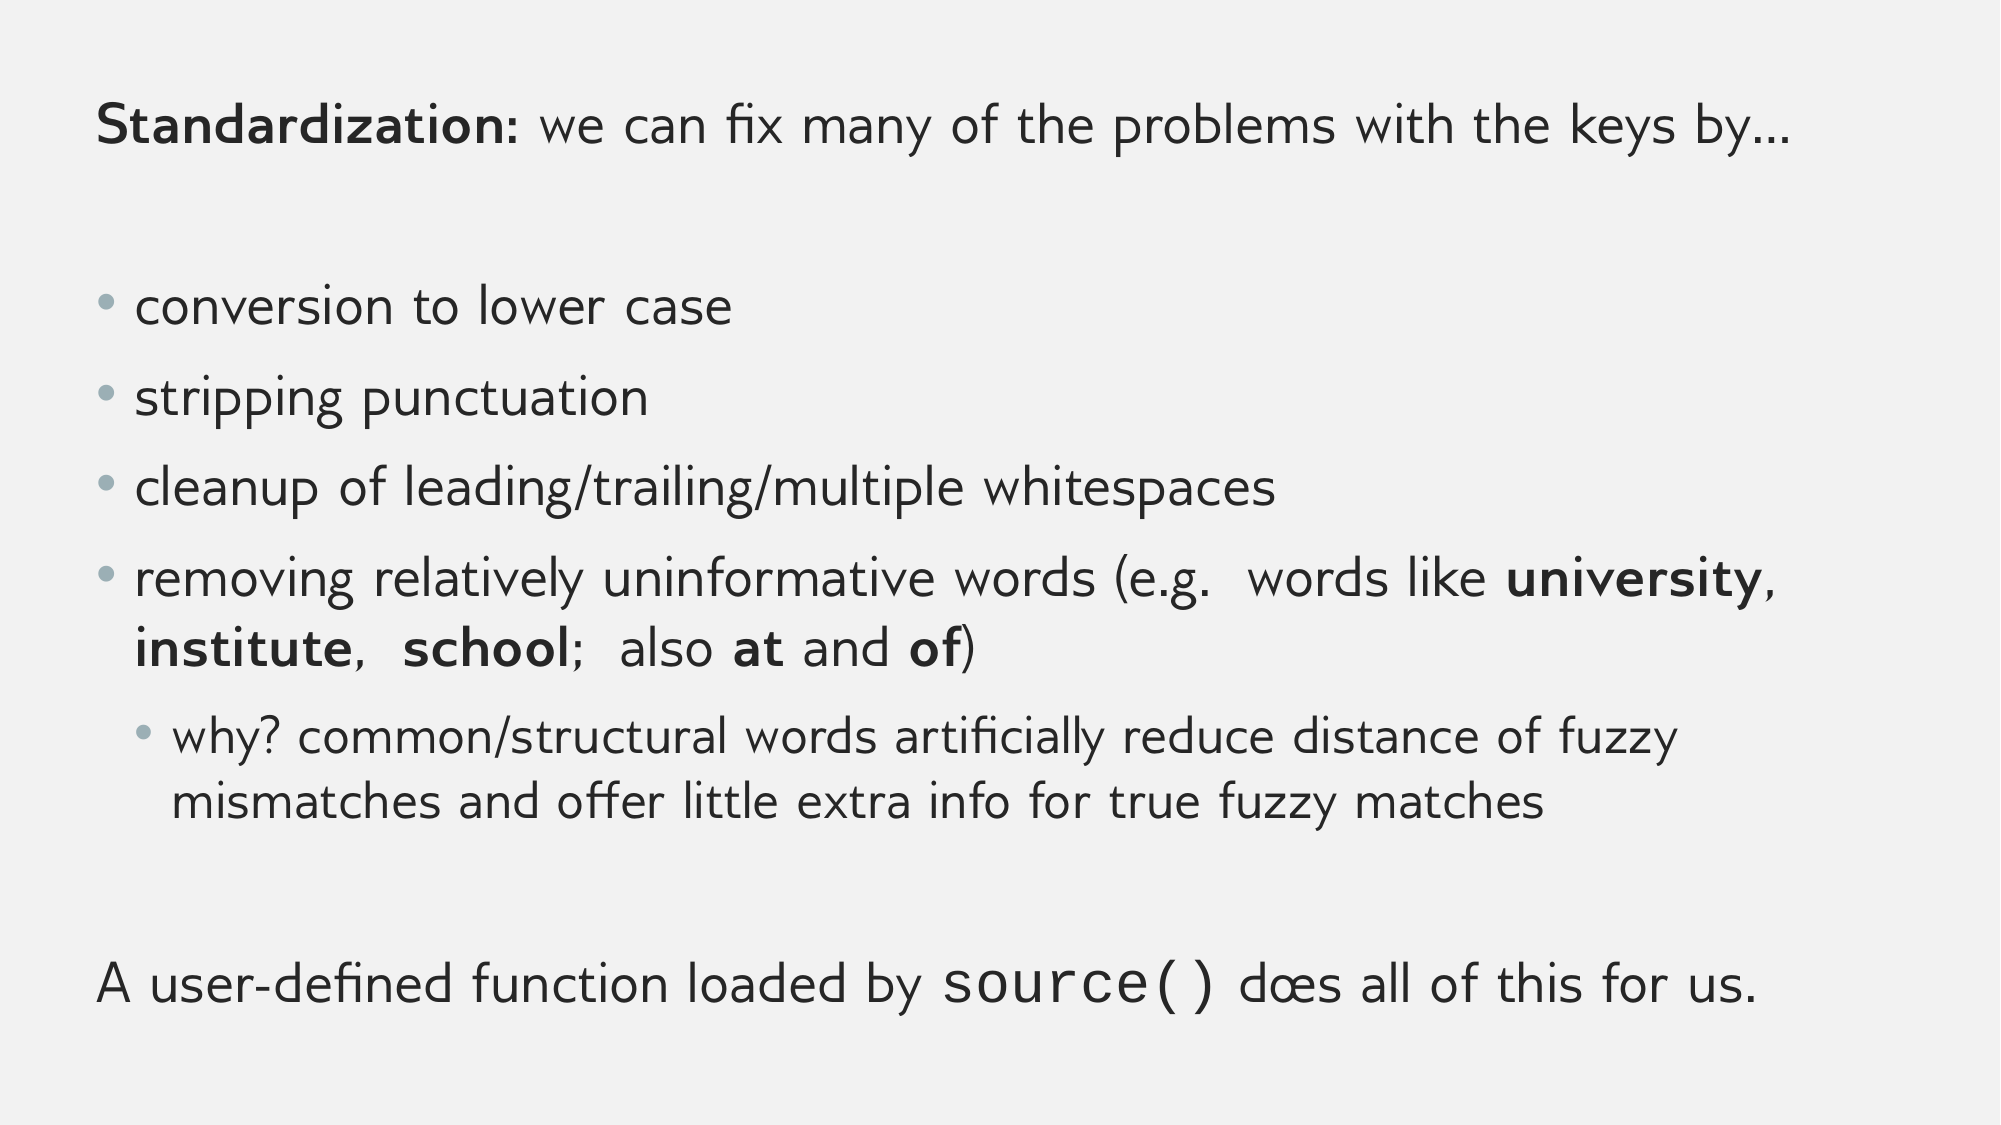

Standardization: we can fix many of the problems with the keys by…

conversion to lower case
stripping punctuation
cleanup of leading/trailing/multiple whitespaces
removing relatively uninformative words (e.g.  words like university, institute,  school;  also at and of)
why? common/structural words artificially reduce distance of fuzzy mismatches and offer little extra info for true fuzzy matches

A user-defined function loaded by source() does all of this for us.